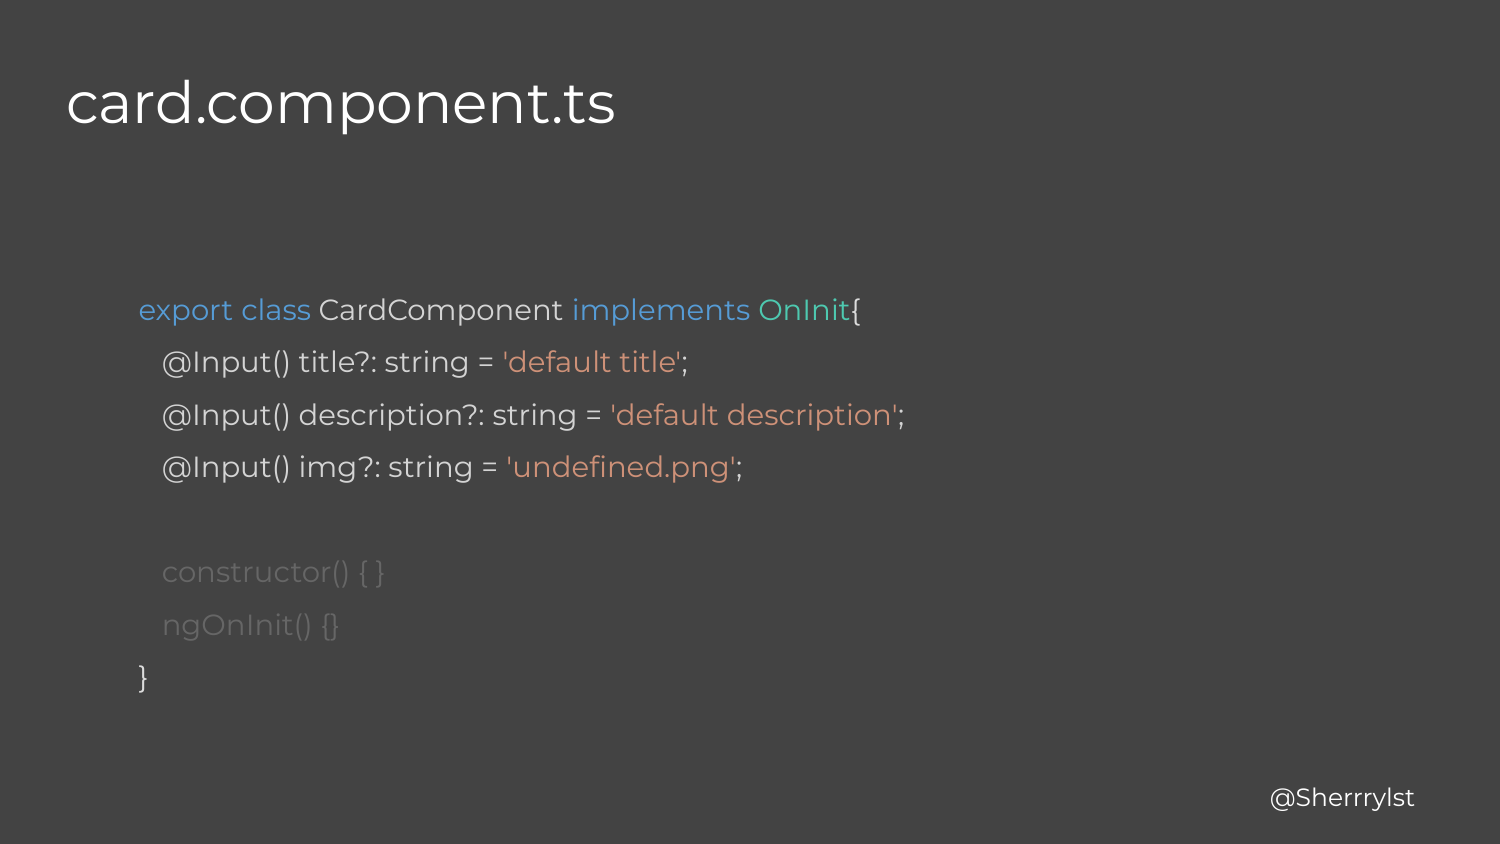

# card.component.ts
export class CardComponent implements OnInit{
   @Input() title?: string = 'default title';
   @Input() description?: string = 'default description';
   @Input() img?: string = 'undefined.png';

   constructor() { }
   ngOnInit() {}
}

@Sherrrylst